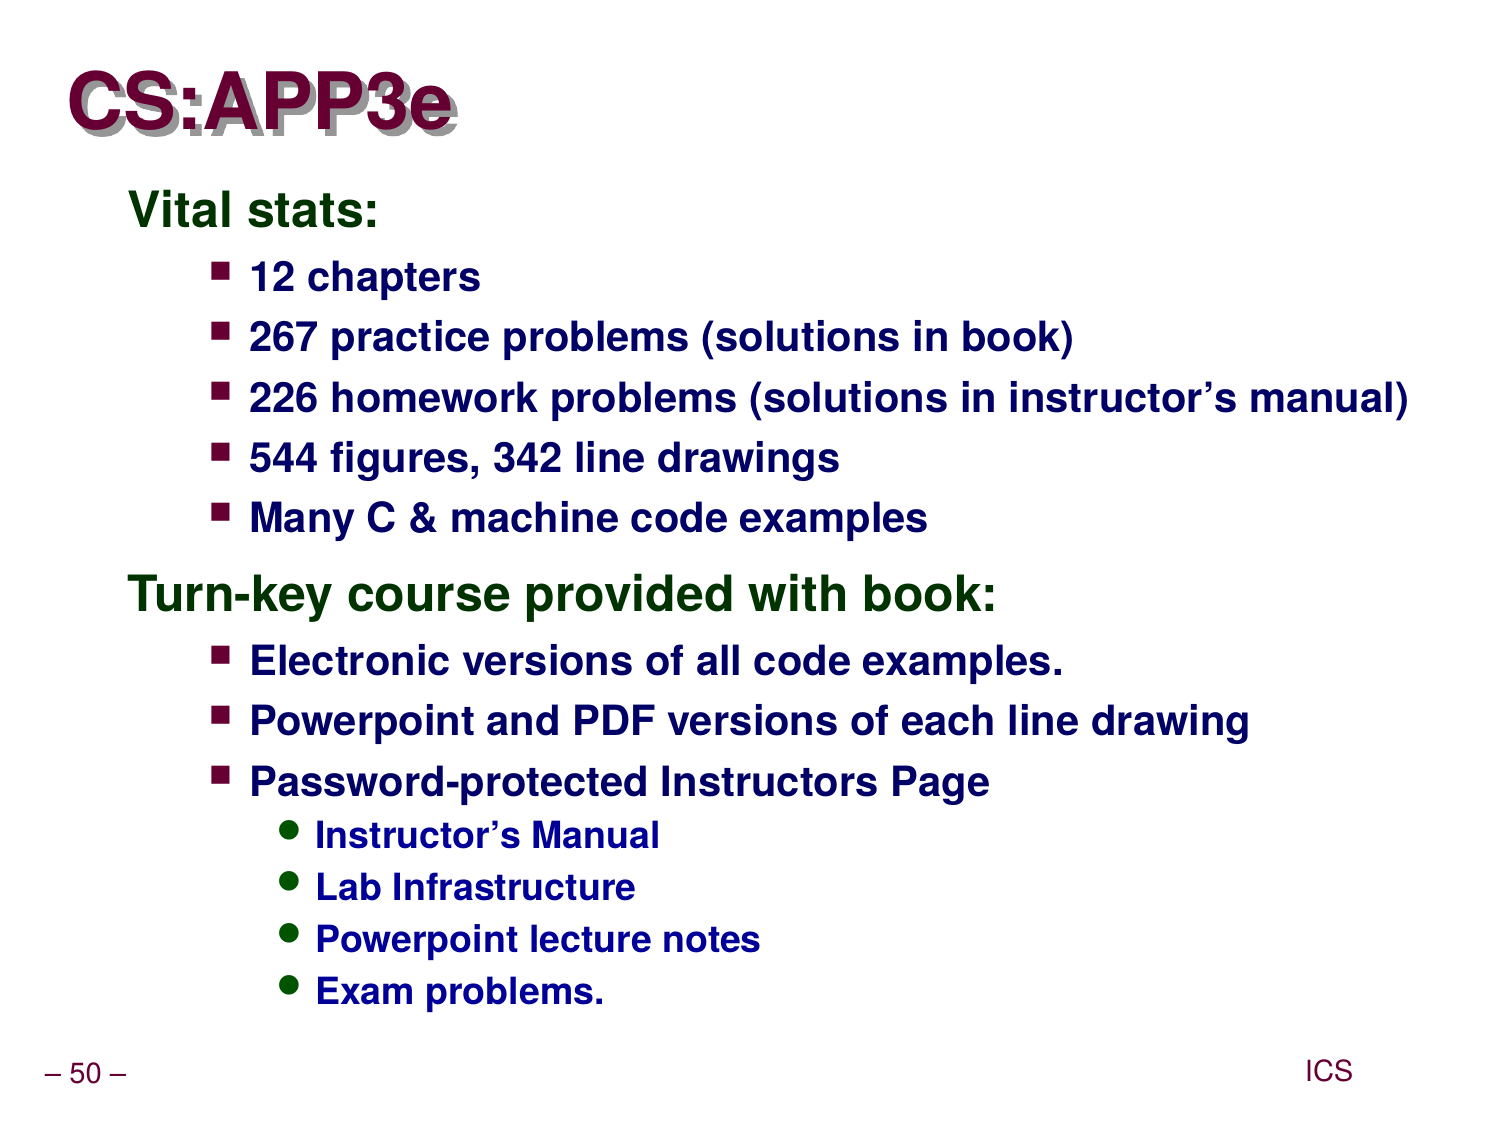

# CS:APP3e
Vital stats:
12 chapters
267 practice problems (solutions in book)
226 homework problems (solutions in instructor’s manual)
544 figures, 342 line drawings
Many C & machine code examples
Turn-key course provided with book:
Electronic versions of all code examples.
Powerpoint and PDF versions of each line drawing
Password-protected Instructors Page
Instructor’s Manual
Lab Infrastructure
Powerpoint lecture notes
Exam problems.